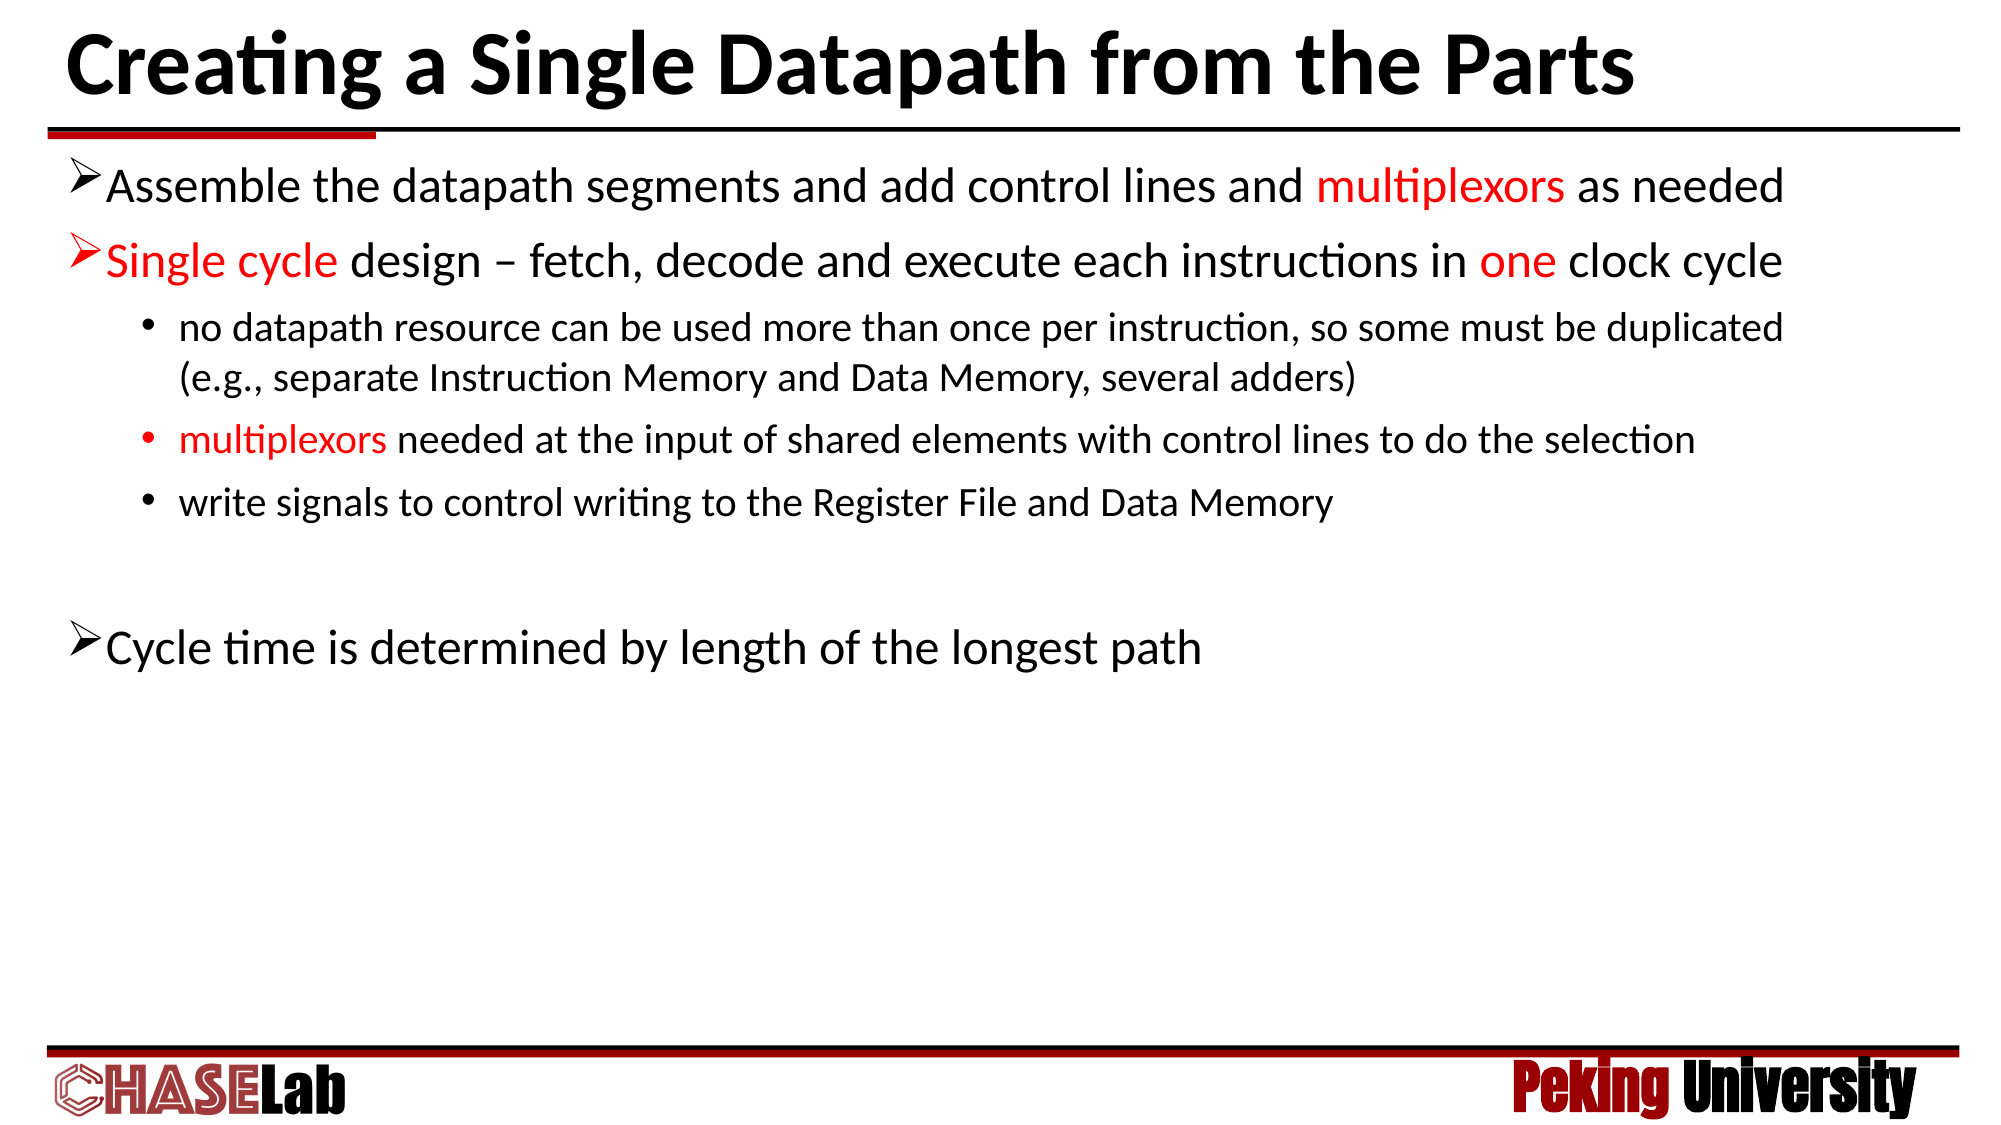

# Creating a Single Datapath from the Parts
Assemble the datapath segments and add control lines and multiplexors as needed
Single cycle design – fetch, decode and execute each instructions in one clock cycle
no datapath resource can be used more than once per instruction, so some must be duplicated (e.g., separate Instruction Memory and Data Memory, several adders)
multiplexors needed at the input of shared elements with control lines to do the selection
write signals to control writing to the Register File and Data Memory

Cycle time is determined by length of the longest path